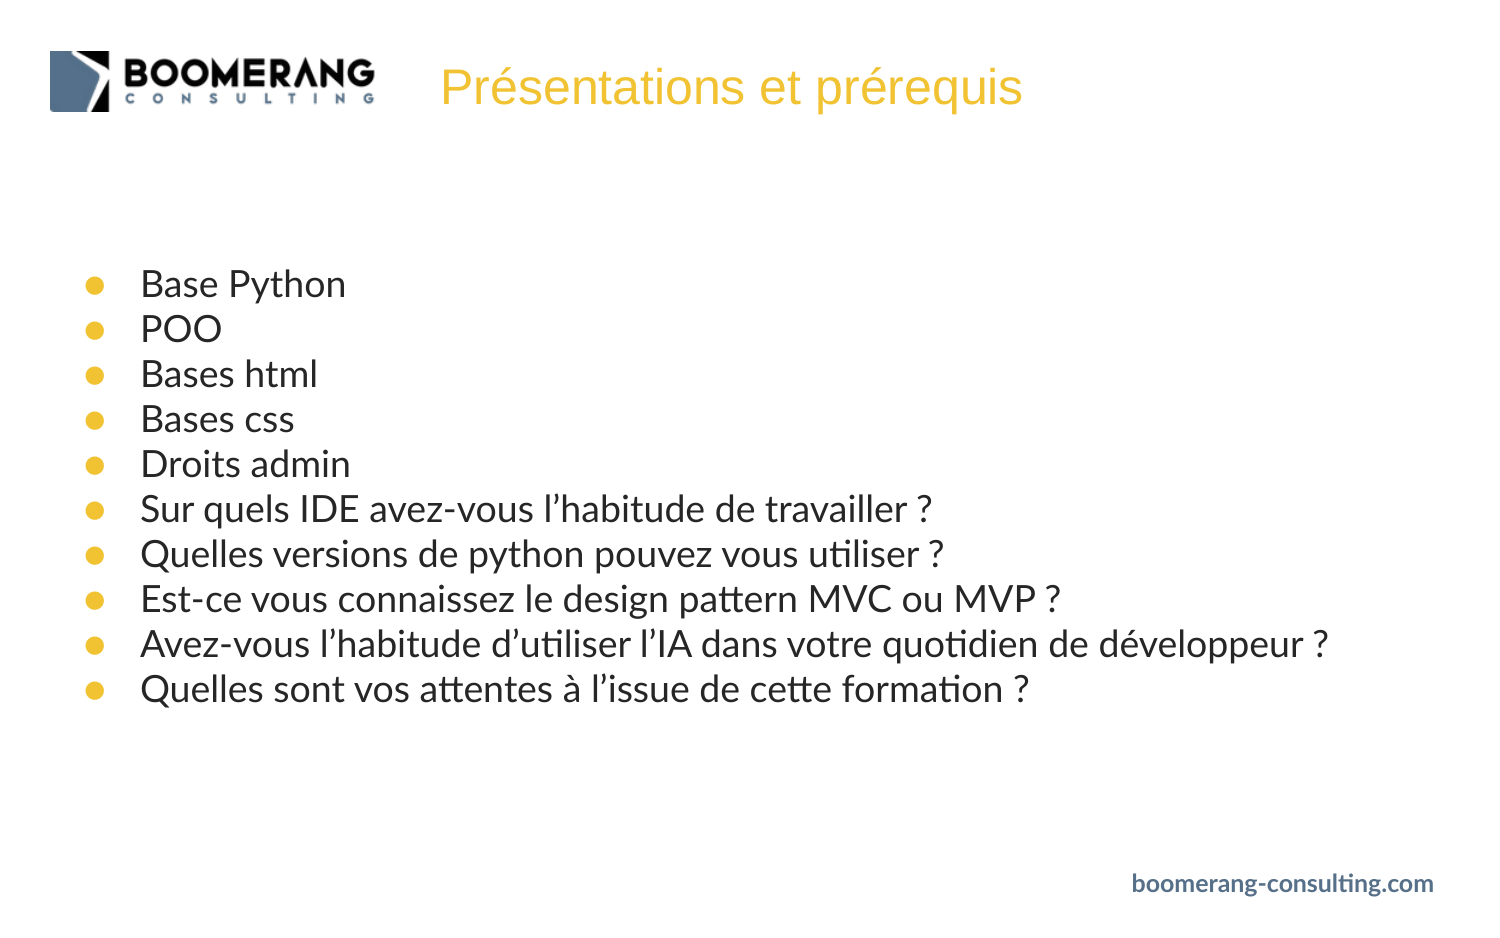

# Présentations et prérequis
Base Python
POO
Bases html
Bases css
Droits admin
Sur quels IDE avez-vous l’habitude de travailler ?
Quelles versions de python pouvez vous utiliser ?
Est-ce vous connaissez le design pattern MVC ou MVP ?
Avez-vous l’habitude d’utiliser l’IA dans votre quotidien de développeur ?
Quelles sont vos attentes à l’issue de cette formation ?